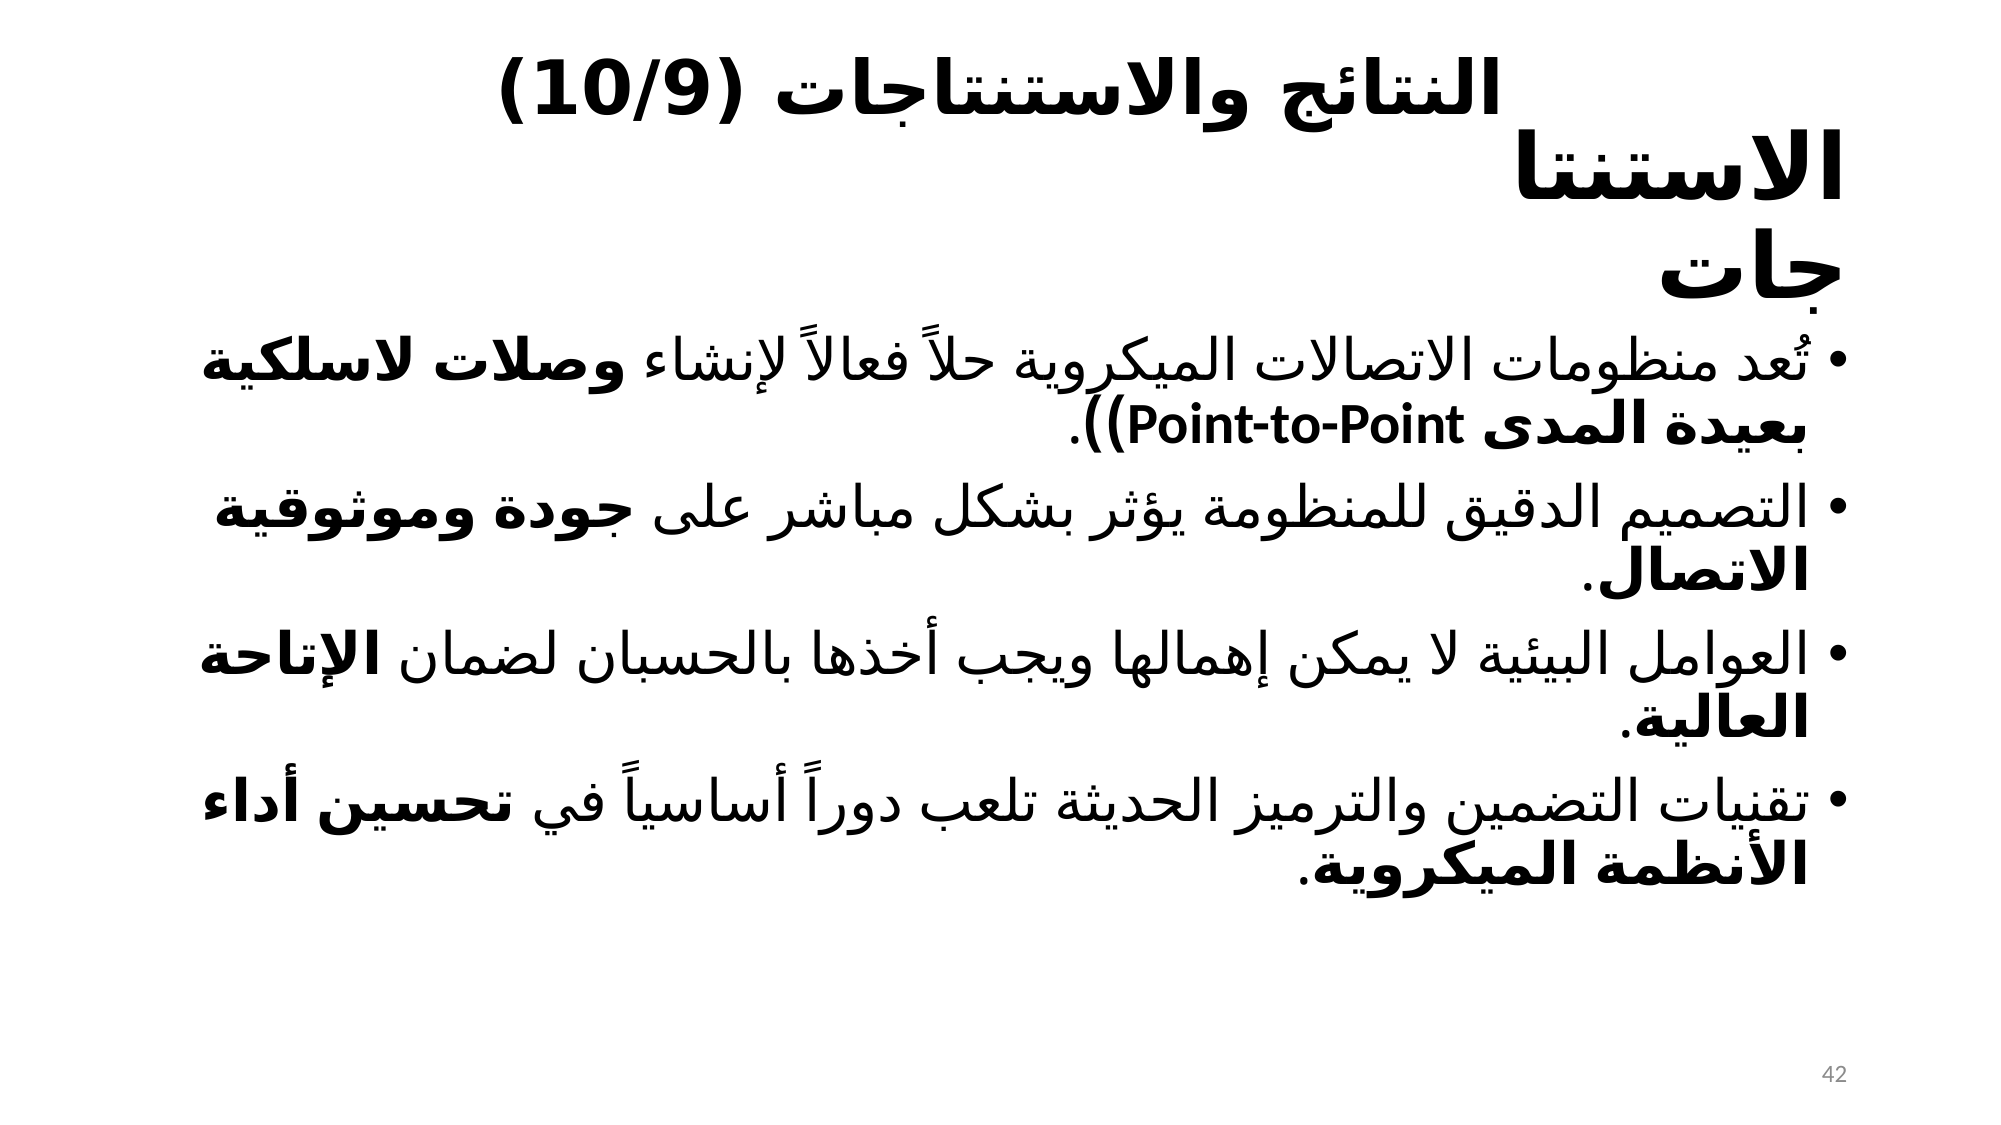

النتائج والاستنتاجات (10/9)
# الاستنتاجات
تُعد منظومات الاتصالات الميكروية حلاً فعالاً لإنشاء وصلات لاسلكية بعيدة المدى Point-to-Point)).
التصميم الدقيق للمنظومة يؤثر بشكل مباشر على جودة وموثوقية الاتصال.
العوامل البيئية لا يمكن إهمالها ويجب أخذها بالحسبان لضمان الإتاحة العالية.
تقنيات التضمين والترميز الحديثة تلعب دوراً أساسياً في تحسين أداء الأنظمة الميكروية.

42